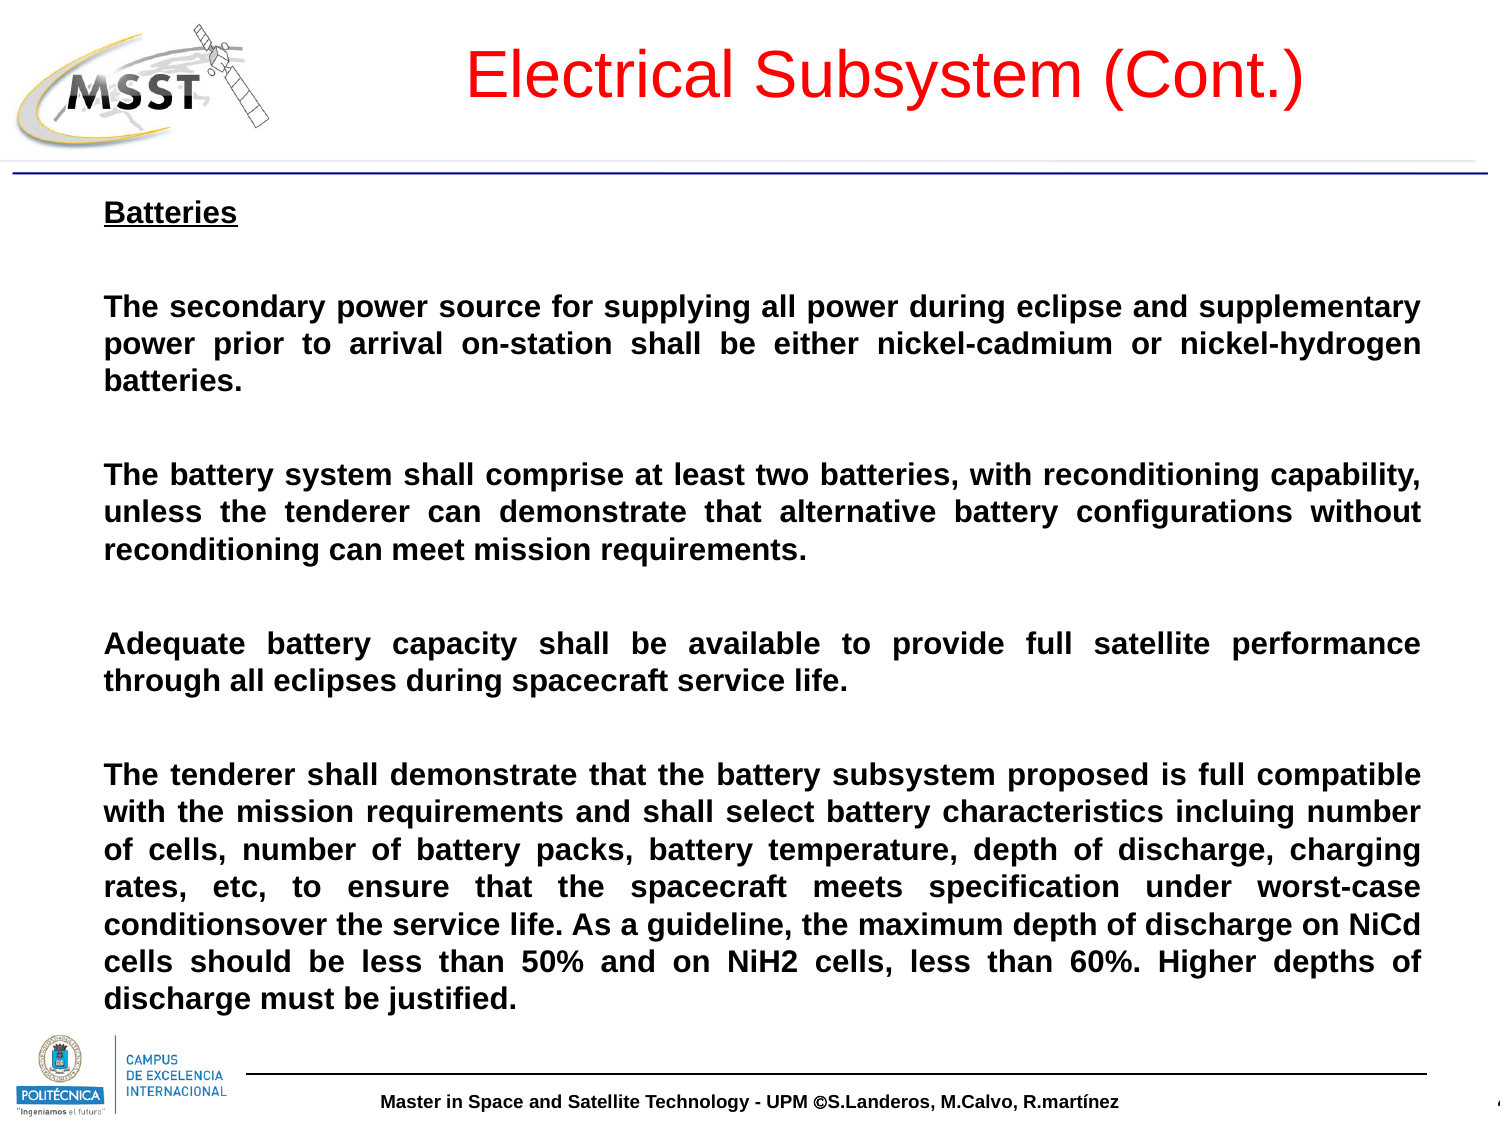

Electrical Subsystem (Cont.)
Batteries

The secondary power source for supplying all power during eclipse and supplementary power prior to arrival on-station shall be either nickel-cadmium or nickel-hydrogen batteries.

The battery system shall comprise at least two batteries, with reconditioning capability, unless the tenderer can demonstrate that alternative battery configurations without reconditioning can meet mission requirements.

Adequate battery capacity shall be available to provide full satellite performance through all eclipses during spacecraft service life.

The tenderer shall demonstrate that the battery subsystem proposed is full compatible with the mission requirements and shall select battery characteristics incluing number of cells, number of battery packs, battery temperature, depth of discharge, charging rates, etc, to ensure that the spacecraft meets specification under worst-case conditionsover the service life. As a guideline, the maximum depth of discharge on NiCd cells should be less than 50% and on NiH2 cells, less than 60%. Higher depths of discharge must be justified.